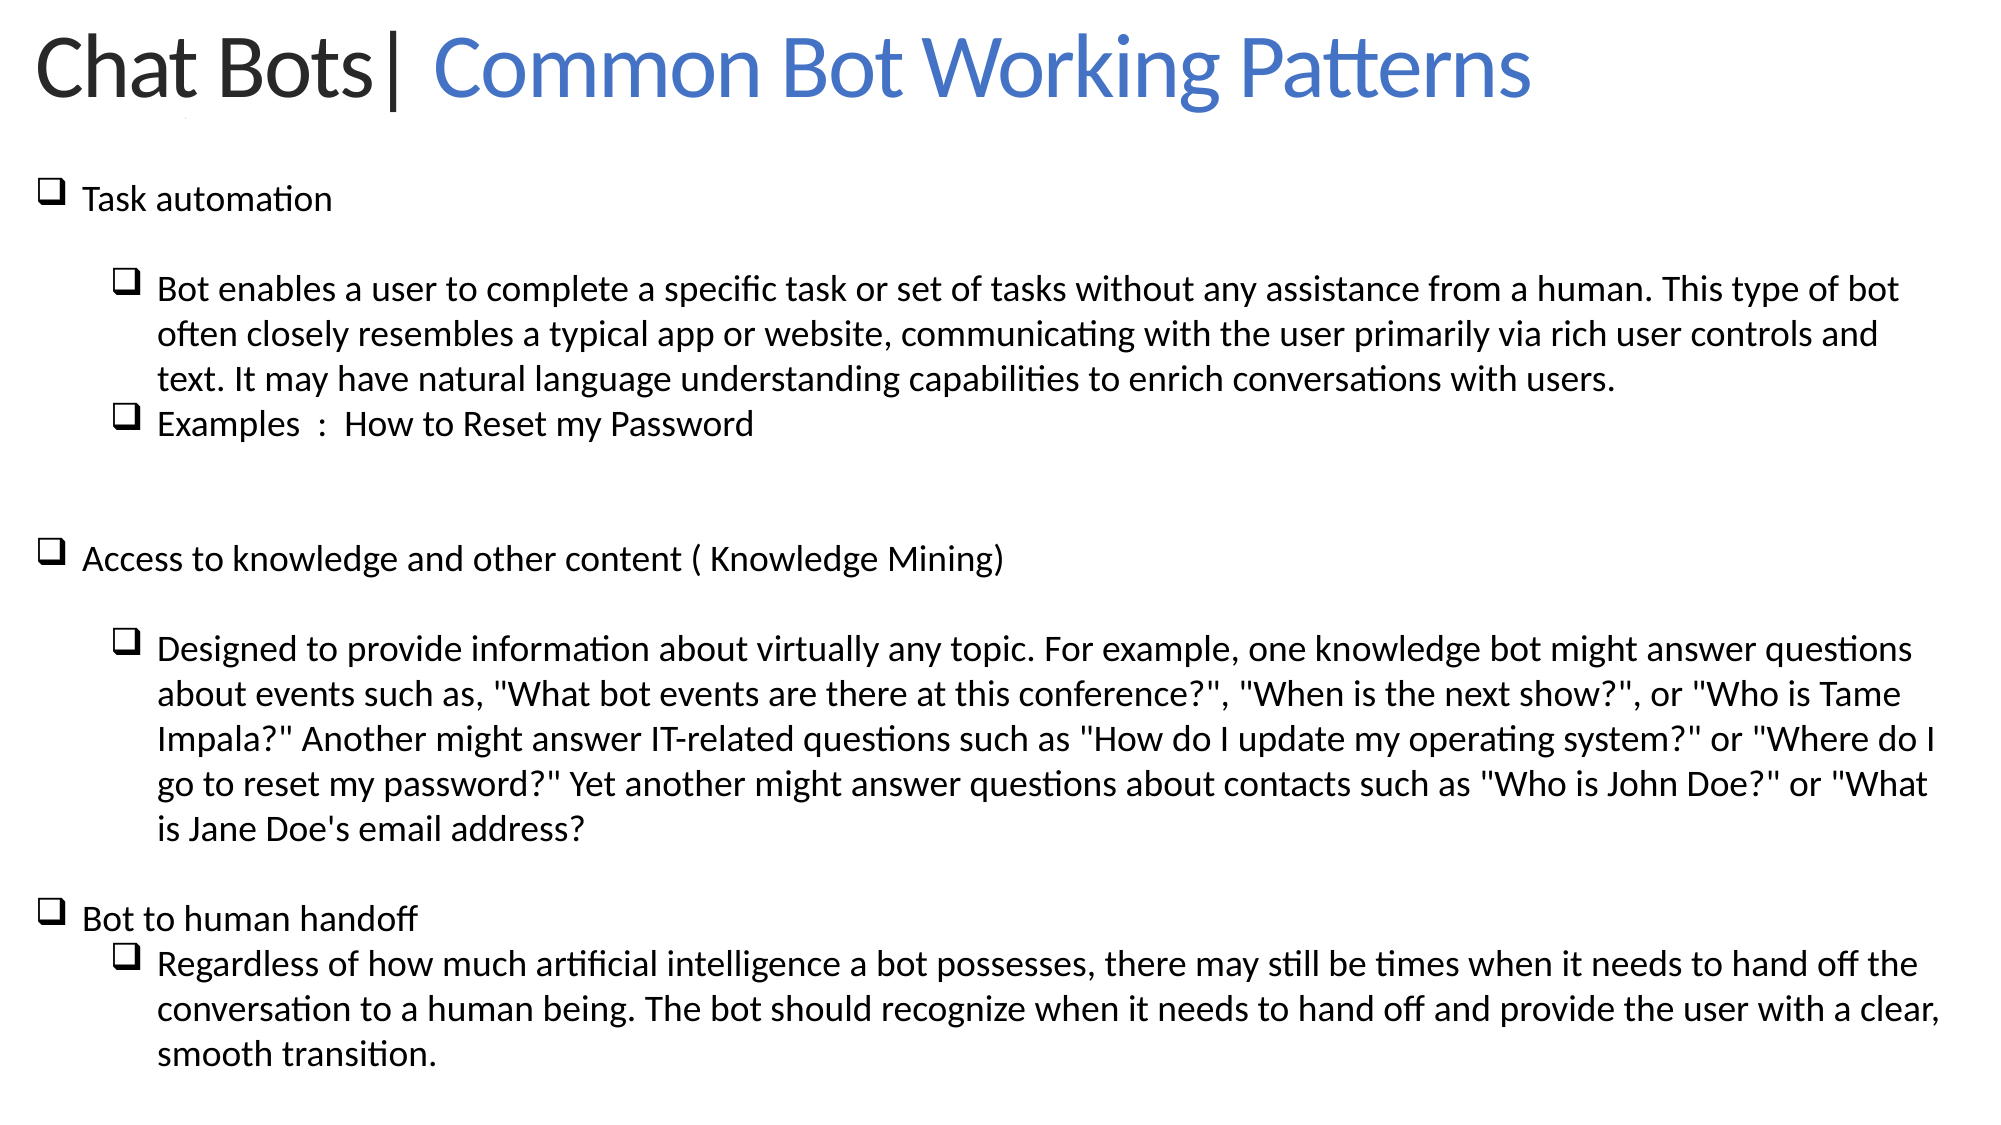

Chat Bots| Common Bot Working Patterns
.

Task automation

Bot enables a user to complete a specific task or set of tasks without any assistance from a human. This type of bot often closely resembles a typical app or website, communicating with the user primarily via rich user controls and text. It may have natural language understanding capabilities to enrich conversations with users.
Examples  :  How to Reset my Password

Access to knowledge and other content ( Knowledge Mining)

Designed to provide information about virtually any topic. For example, one knowledge bot might answer questions about events such as, "What bot events are there at this conference?", "When is the next show?", or "Who is Tame Impala?" Another might answer IT-related questions such as "How do I update my operating system?" or "Where do I go to reset my password?" Yet another might answer questions about contacts such as "Who is John Doe?" or "What is Jane Doe's email address?

Bot to human handoff
Regardless of how much artificial intelligence a bot possesses, there may still be times when it needs to hand off the conversation to a human being. The bot should recognize when it needs to hand off and provide the user with a clear, smooth transition.